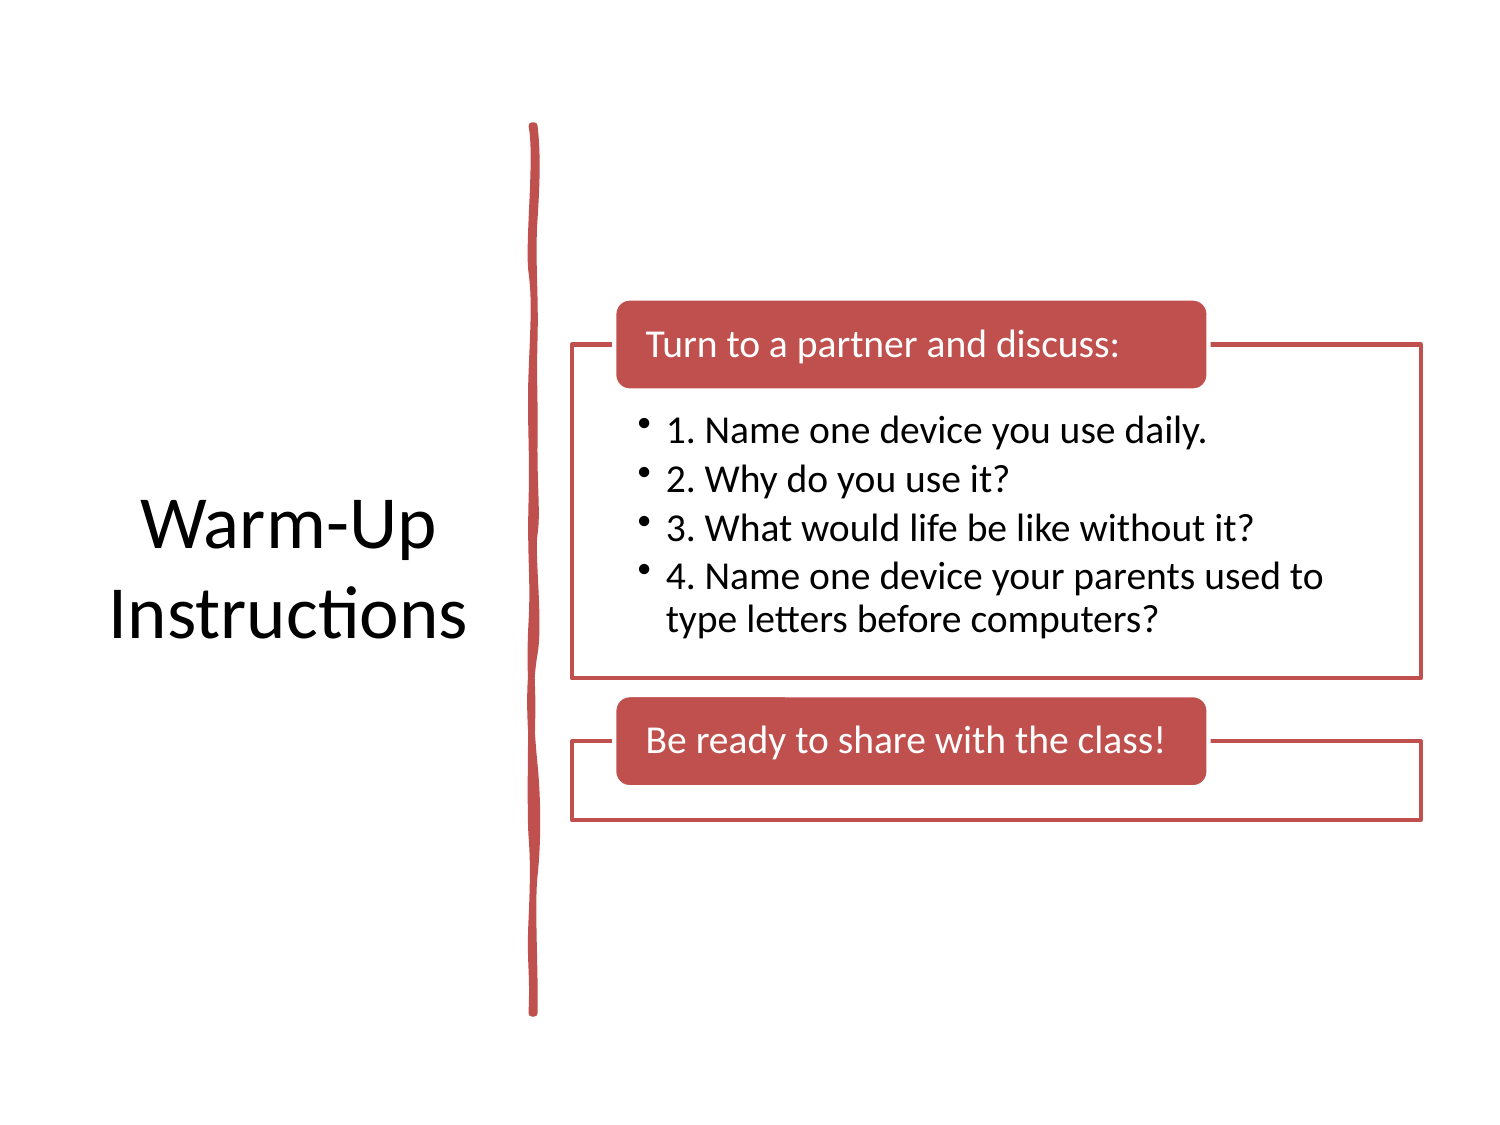

1. Name one device you use daily.
2. Why do you use it?
3. What would life be like without it?
4. Name one device your parents used to type letters before computers?
Turn to a partner and discuss:
Be ready to share with the class!
# Warm-Up Instructions